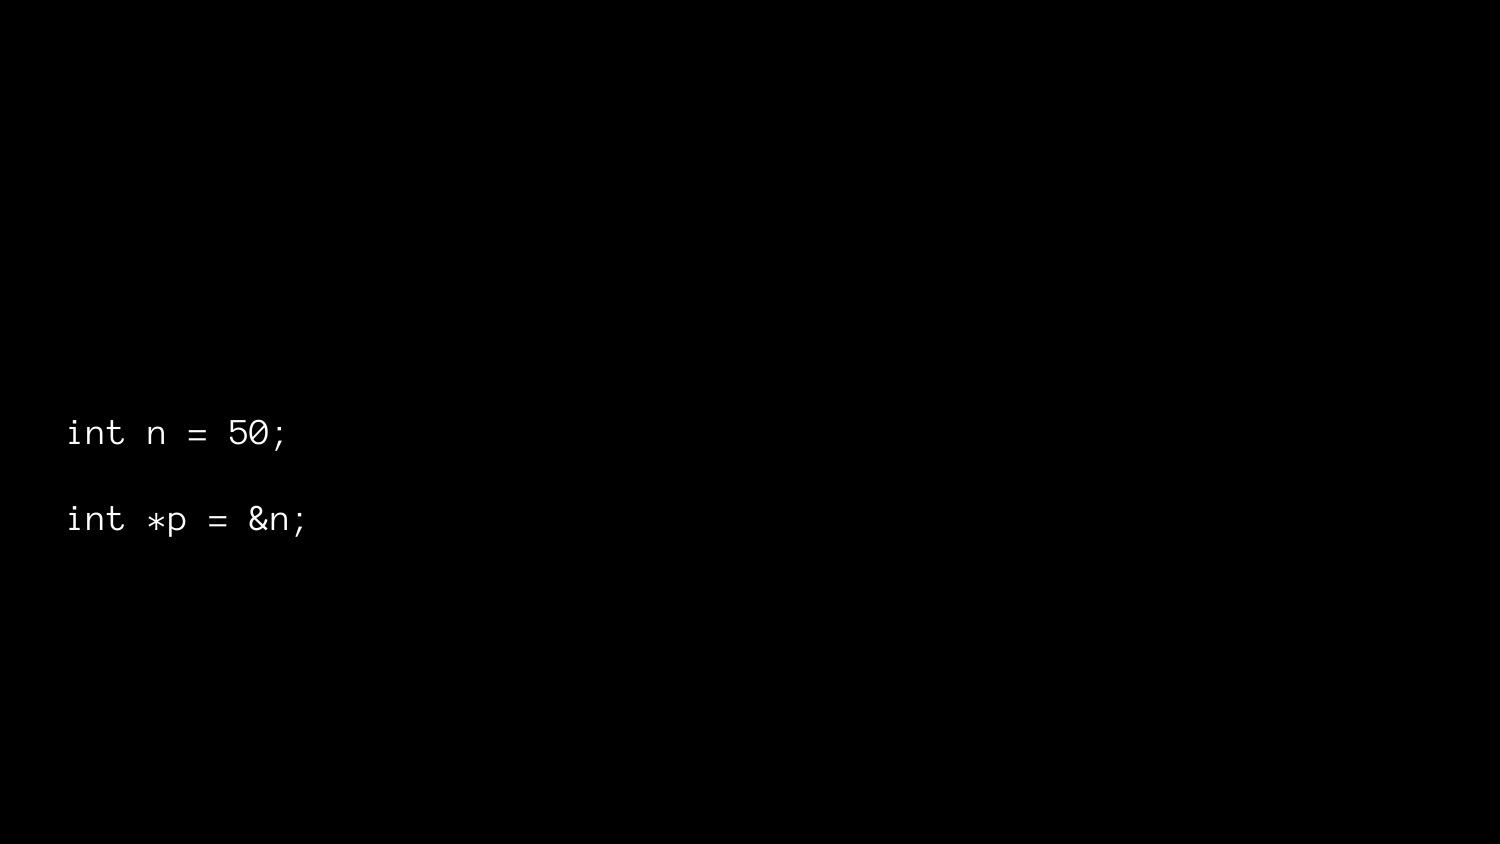

int n = 50;
int *p = &n;